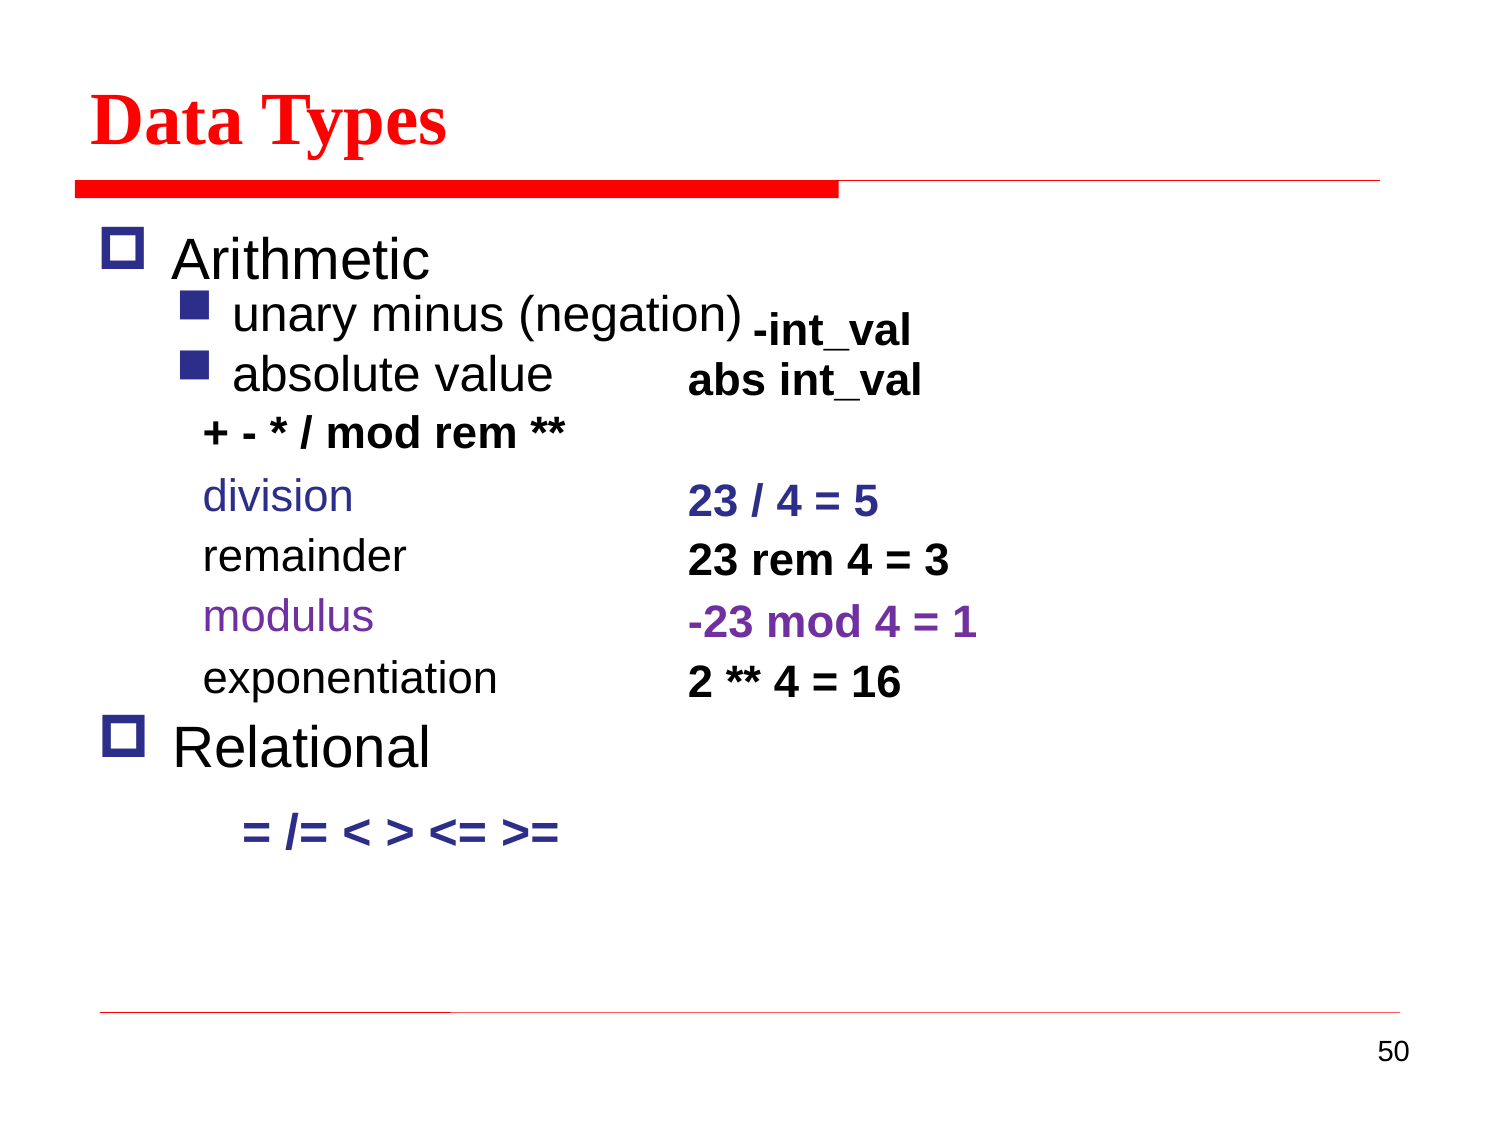

Data Types
Arithmetic
unary minus (negation)
absolute value

-int_val
abs int_val

23 / 4 = 5
23 rem 4 = 3

-23 mod 4 = 1
2 ** 4 = 16
+ - * / mod rem **

division
remainder
modulus

exponentiation
Relational
= /= < > <= >=
50